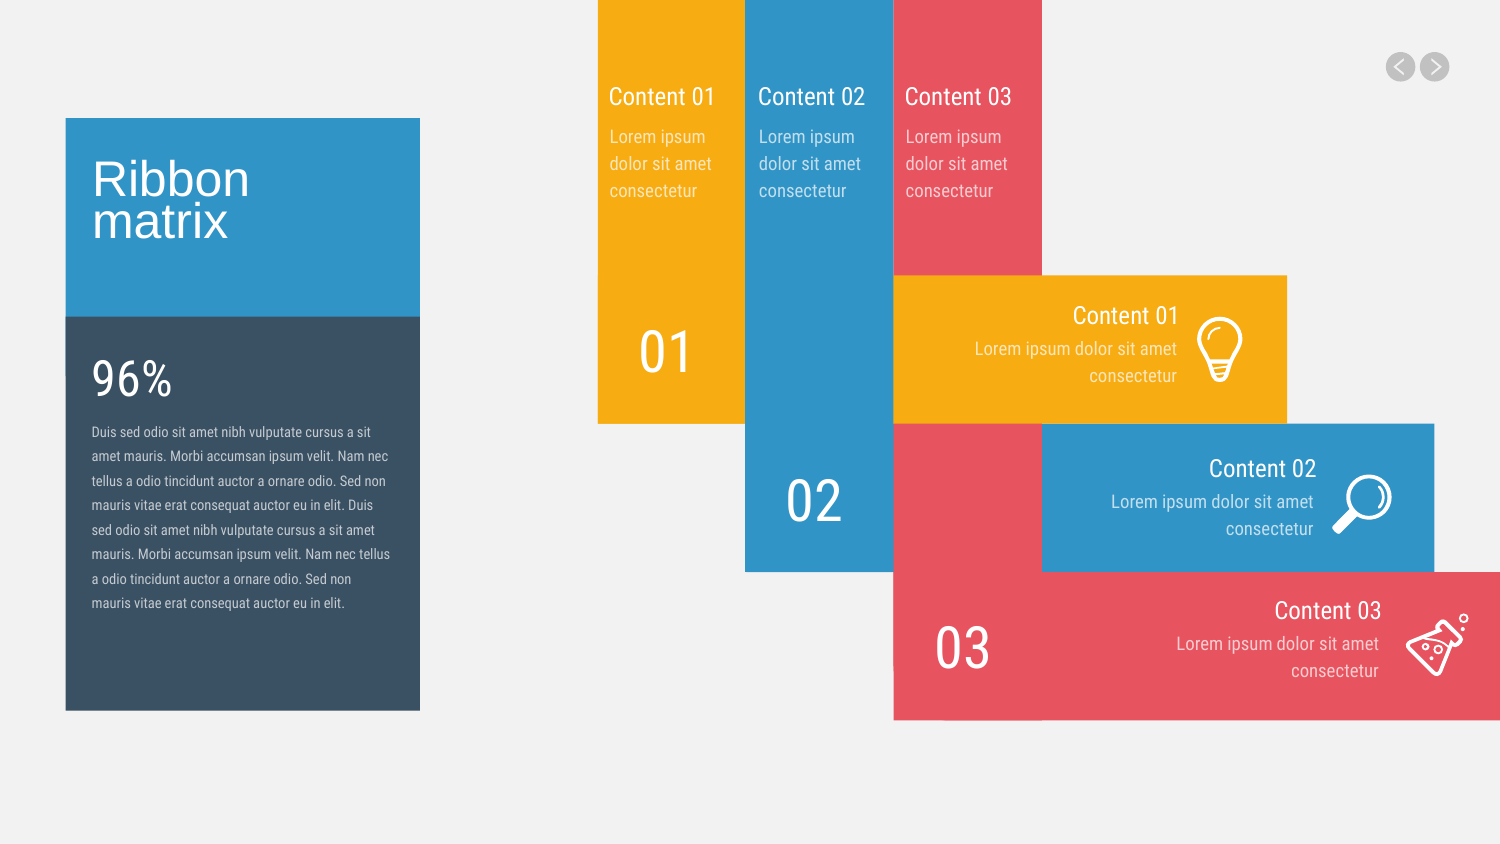

Content 01
Lorem ipsum dolor sit amet consectetur
Content 02
Lorem ipsum dolor sit amet consectetur
Content 03
Lorem ipsum dolor sit amet consectetur

Ribbon
matrix

Content 01
Lorem ipsum dolor sit amet consectetur

01

96%
Duis sed odio sit amet nibh vulputate cursus a sit amet mauris. Morbi accumsan ipsum velit. Nam nec tellus a odio tincidunt auctor a ornare odio. Sed non mauris vitae erat consequat auctor eu in elit. Duis sed odio sit amet nibh vulputate cursus a sit amet mauris. Morbi accumsan ipsum velit. Nam nec tellus a odio tincidunt auctor a ornare odio. Sed non mauris vitae erat consequat auctor eu in elit.

Content 02
Lorem ipsum dolor sit amet consectetur

02
Content 03
Lorem ipsum dolor sit amet consectetur

03